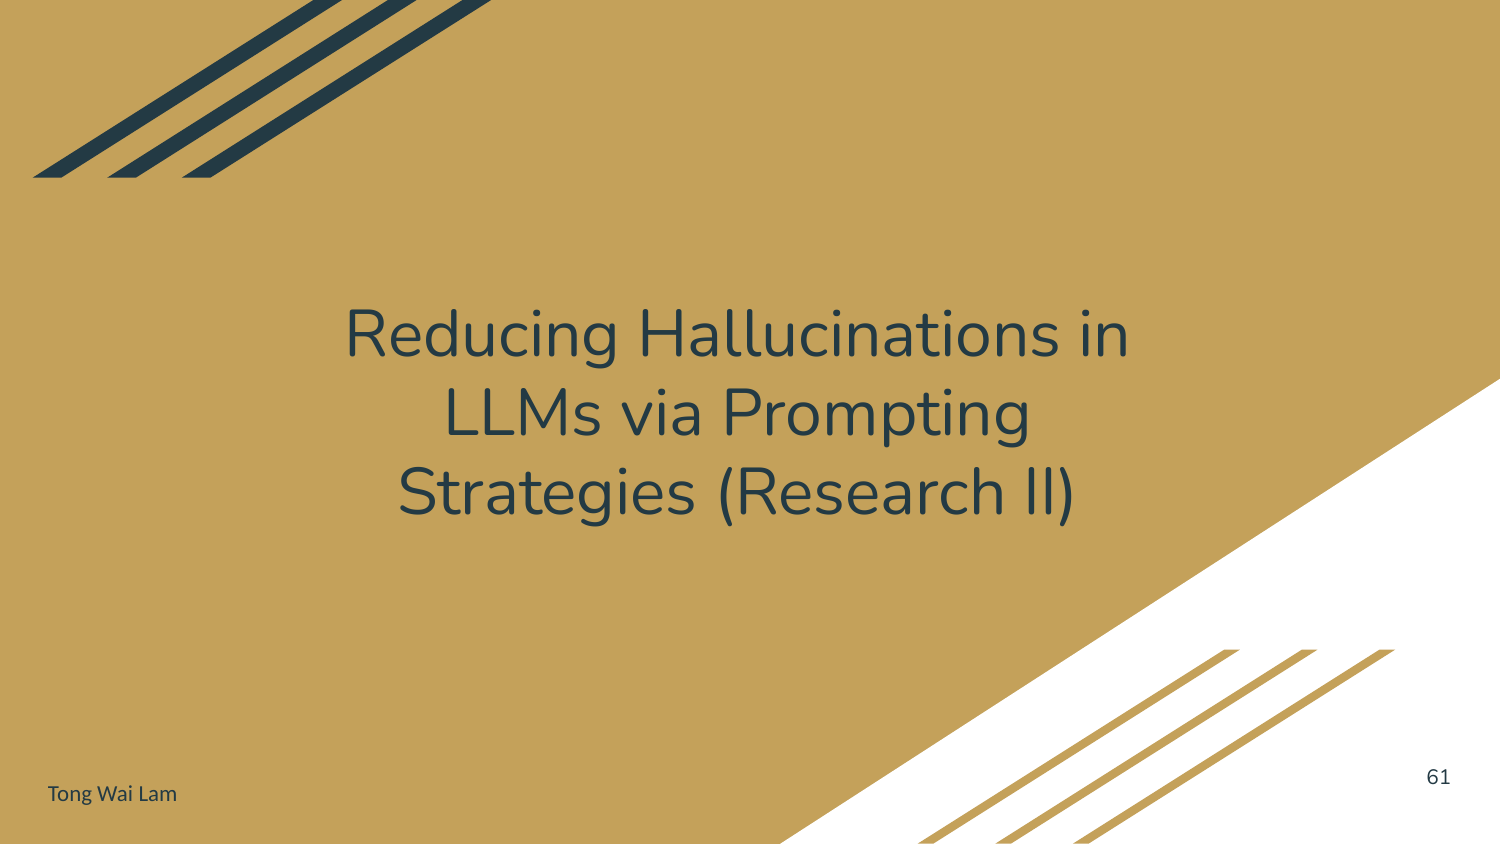

# Reducing Hallucinations in LLMs via Prompting Strategies (Research II)
61
Tong Wai Lam